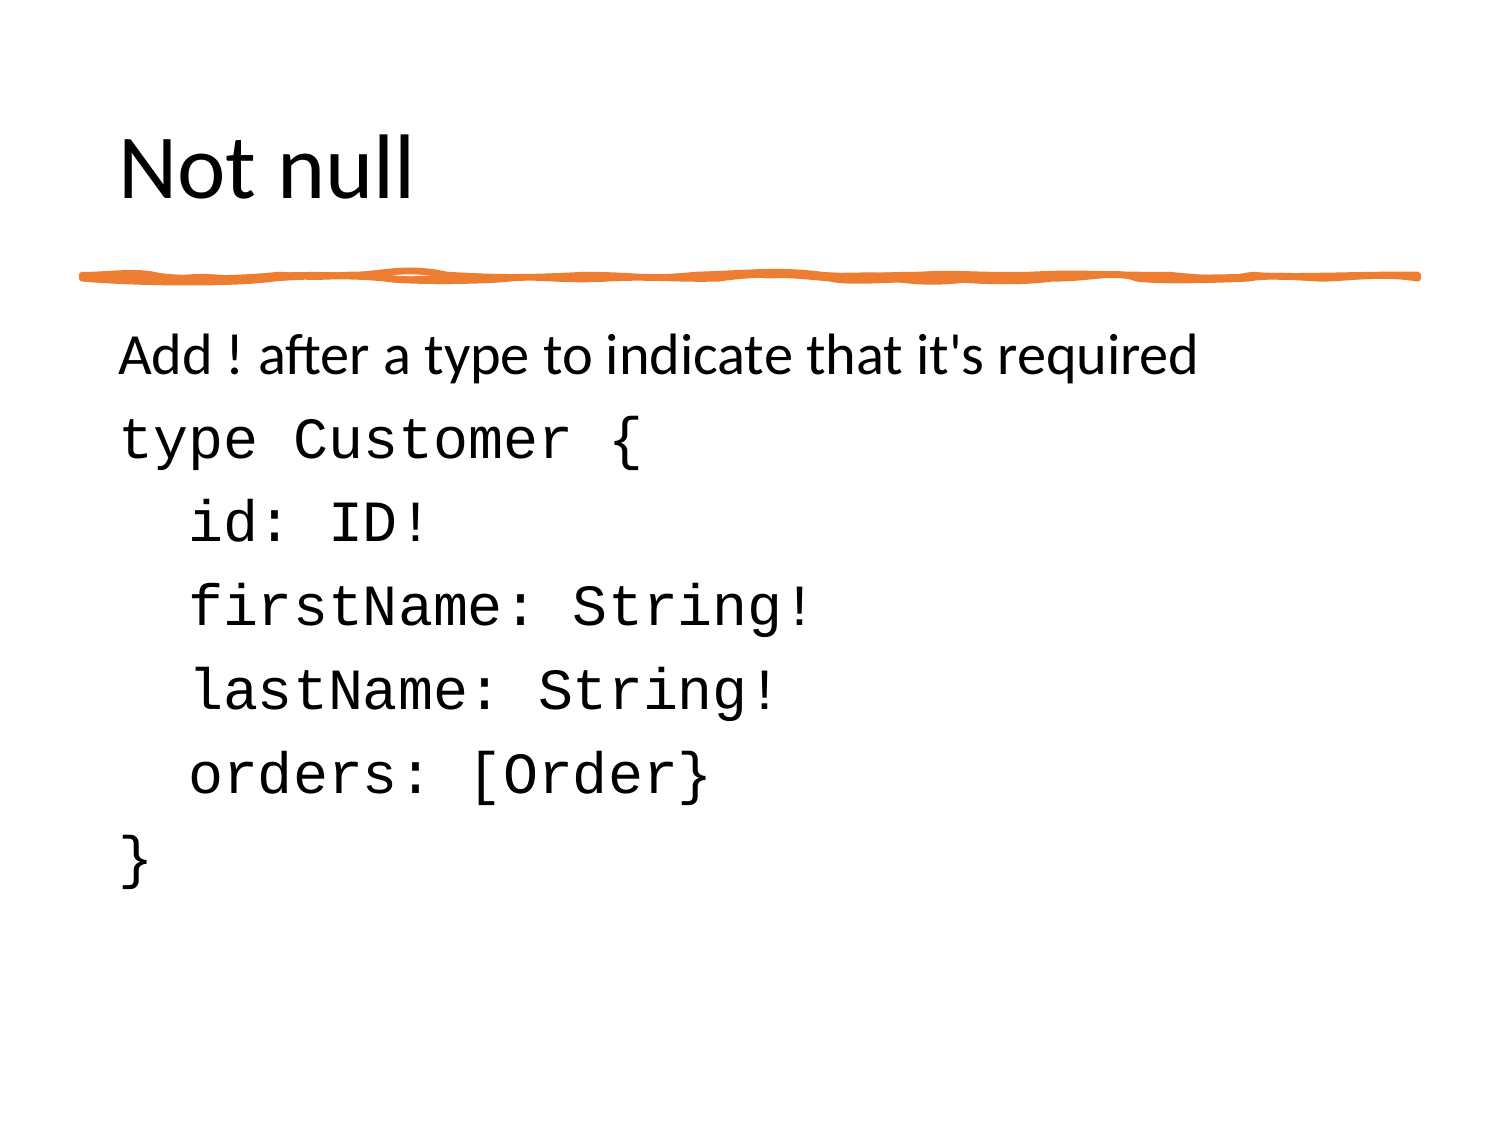

# Not null
Add ! after a type to indicate that it's required
type Customer {
  id: ID!
  firstName: String!
  lastName: String!
  orders: [Order}
}